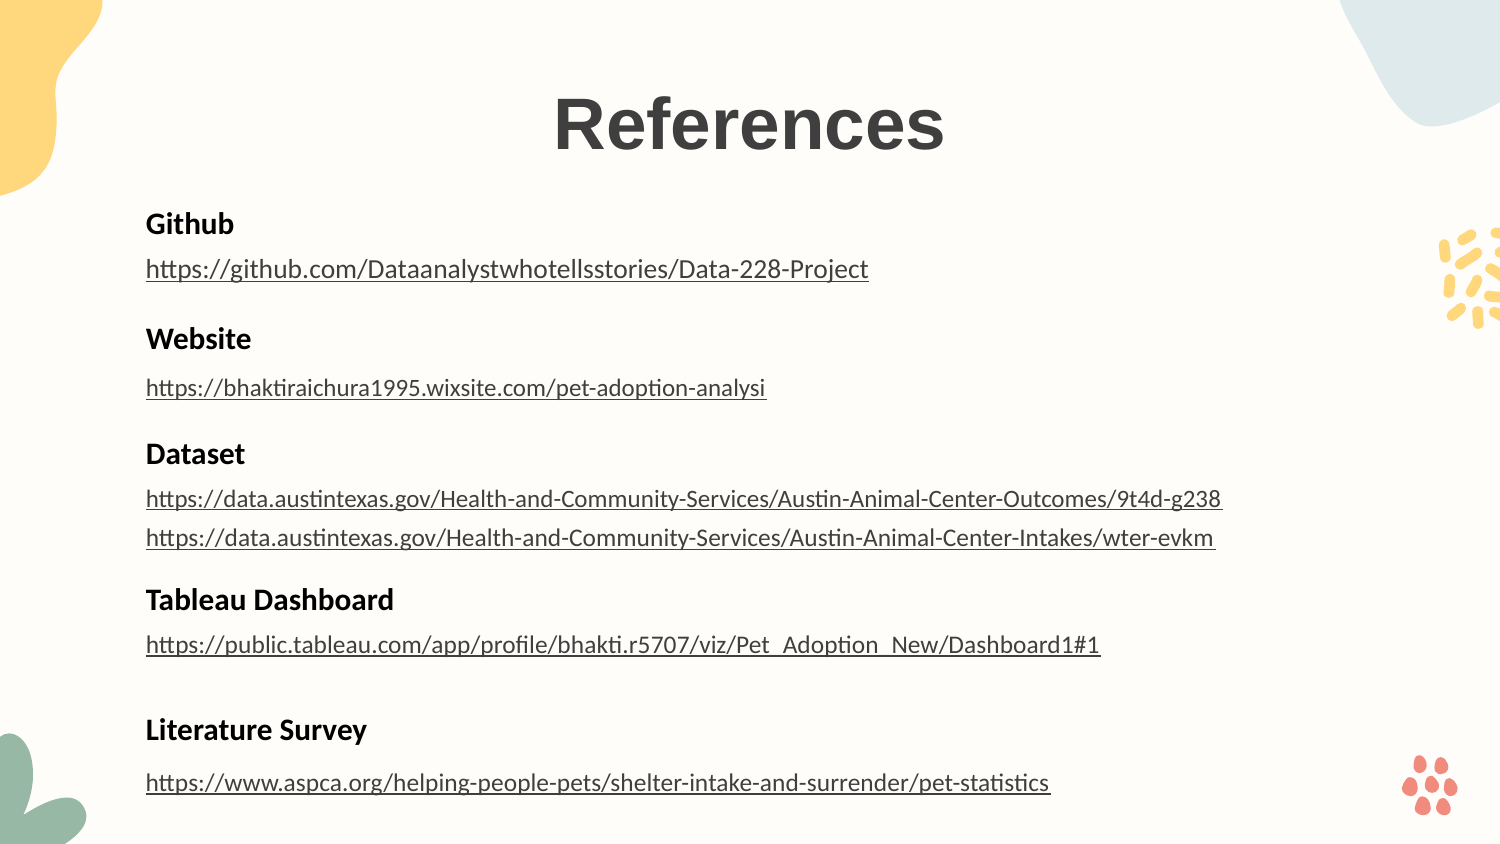

# References
Github
https://github.com/Dataanalystwhotellsstories/Data-228-Project

Website
https://bhaktiraichura1995.wixsite.com/pet-adoption-analysi

Dataset
https://data.austintexas.gov/Health-and-Community-Services/Austin-Animal-Center-Outcomes/9t4d-g238

https://data.austintexas.gov/Health-and-Community-Services/Austin-Animal-Center-Intakes/wter-evkm

Tableau Dashboard
https://public.tableau.com/app/profile/bhakti.r5707/viz/Pet_Adoption_New/Dashboard1#1

Literature Survey
https://www.aspca.org/helping-people-pets/shelter-intake-and-surrender/pet-statistics